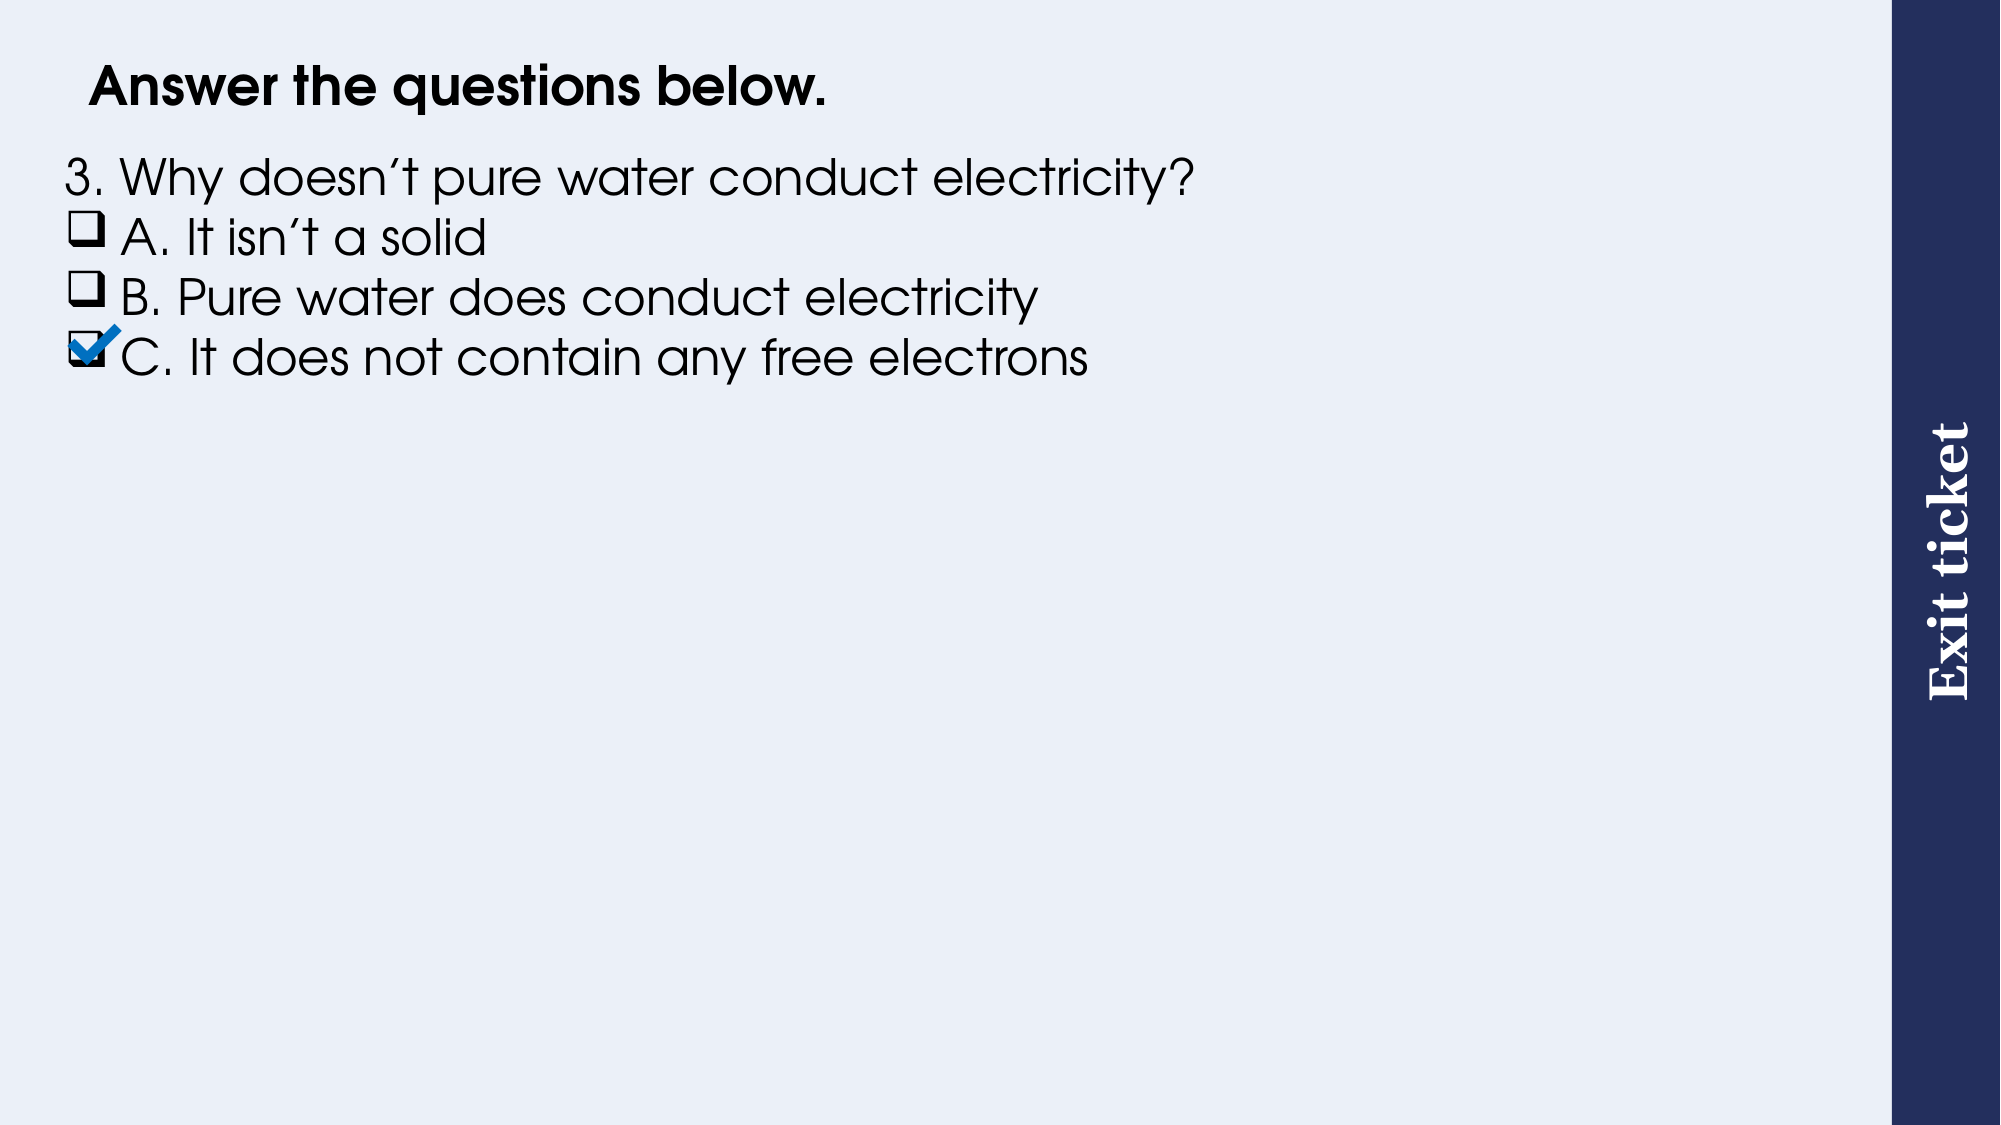

# Answer the questions below.
3. Why doesn’t pure water conduct electricity?
A. It isn’t a solid
B. Pure water does conduct electricity
C. It does not contain any free electrons

✓